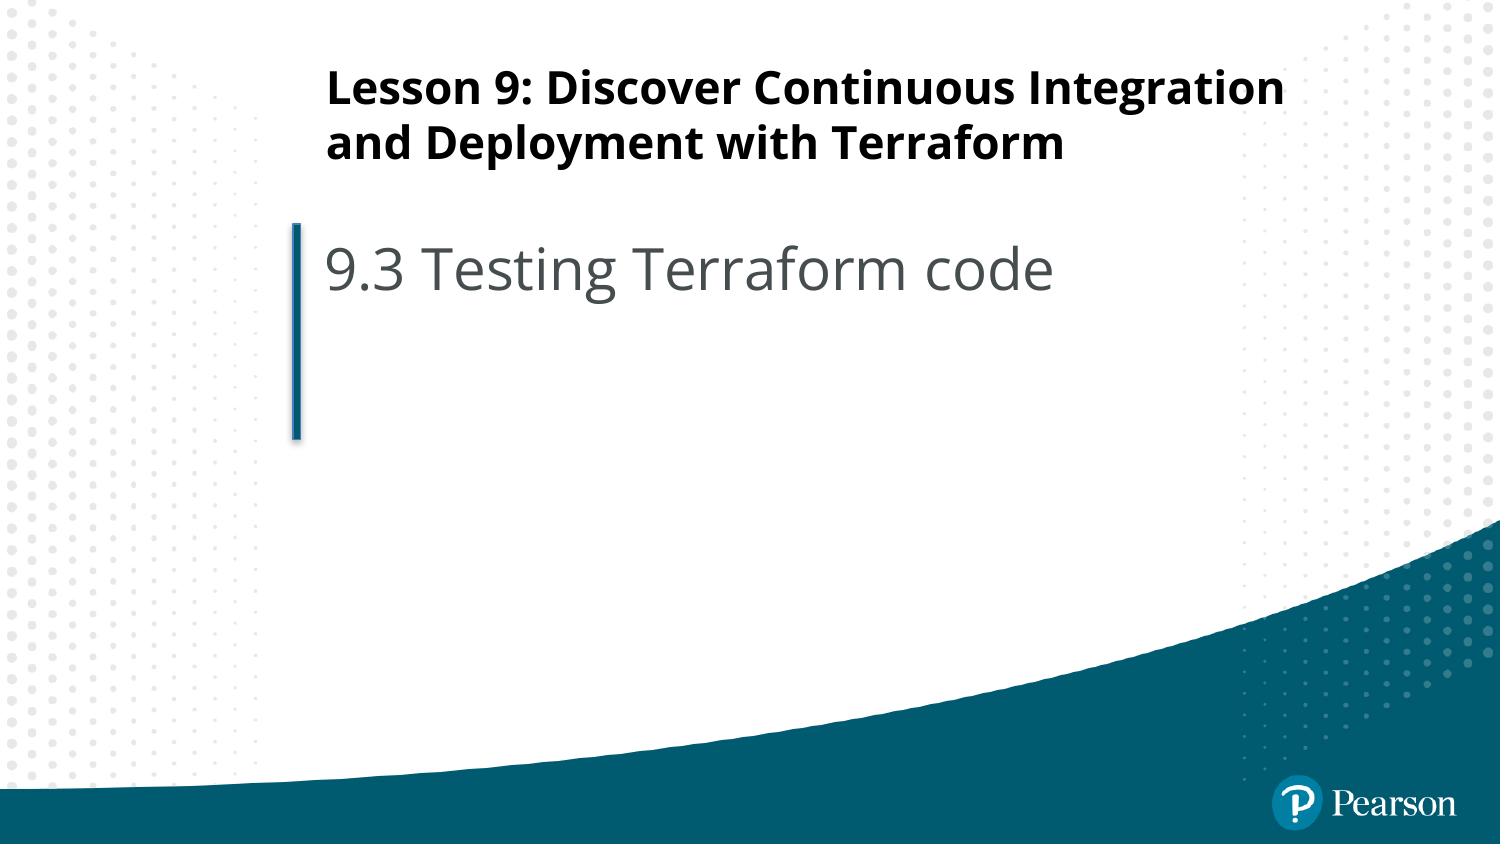

# Lesson 9: Discover Continuous Integration and Deployment with Terraform
9.3 Testing Terraform code